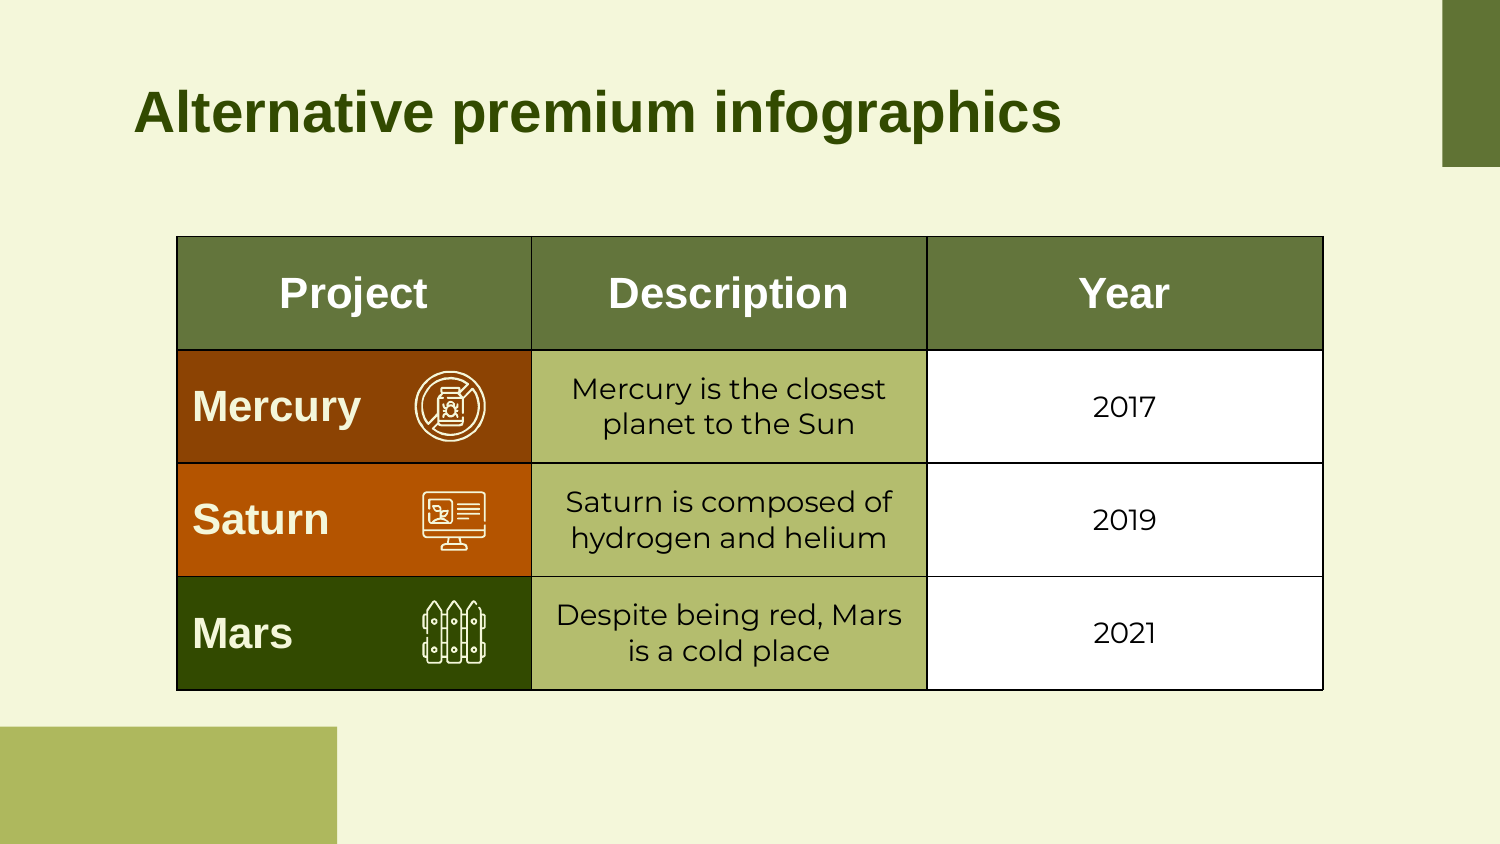

# Alternative premium infographics
| Project | Description | Year |
| --- | --- | --- |
| Mercury | Mercury is the closest planet to the Sun | 2017 |
| Saturn | Saturn is composed of hydrogen and helium | 2019 |
| Mars | Despite being red, Mars is a cold place | 2021 |